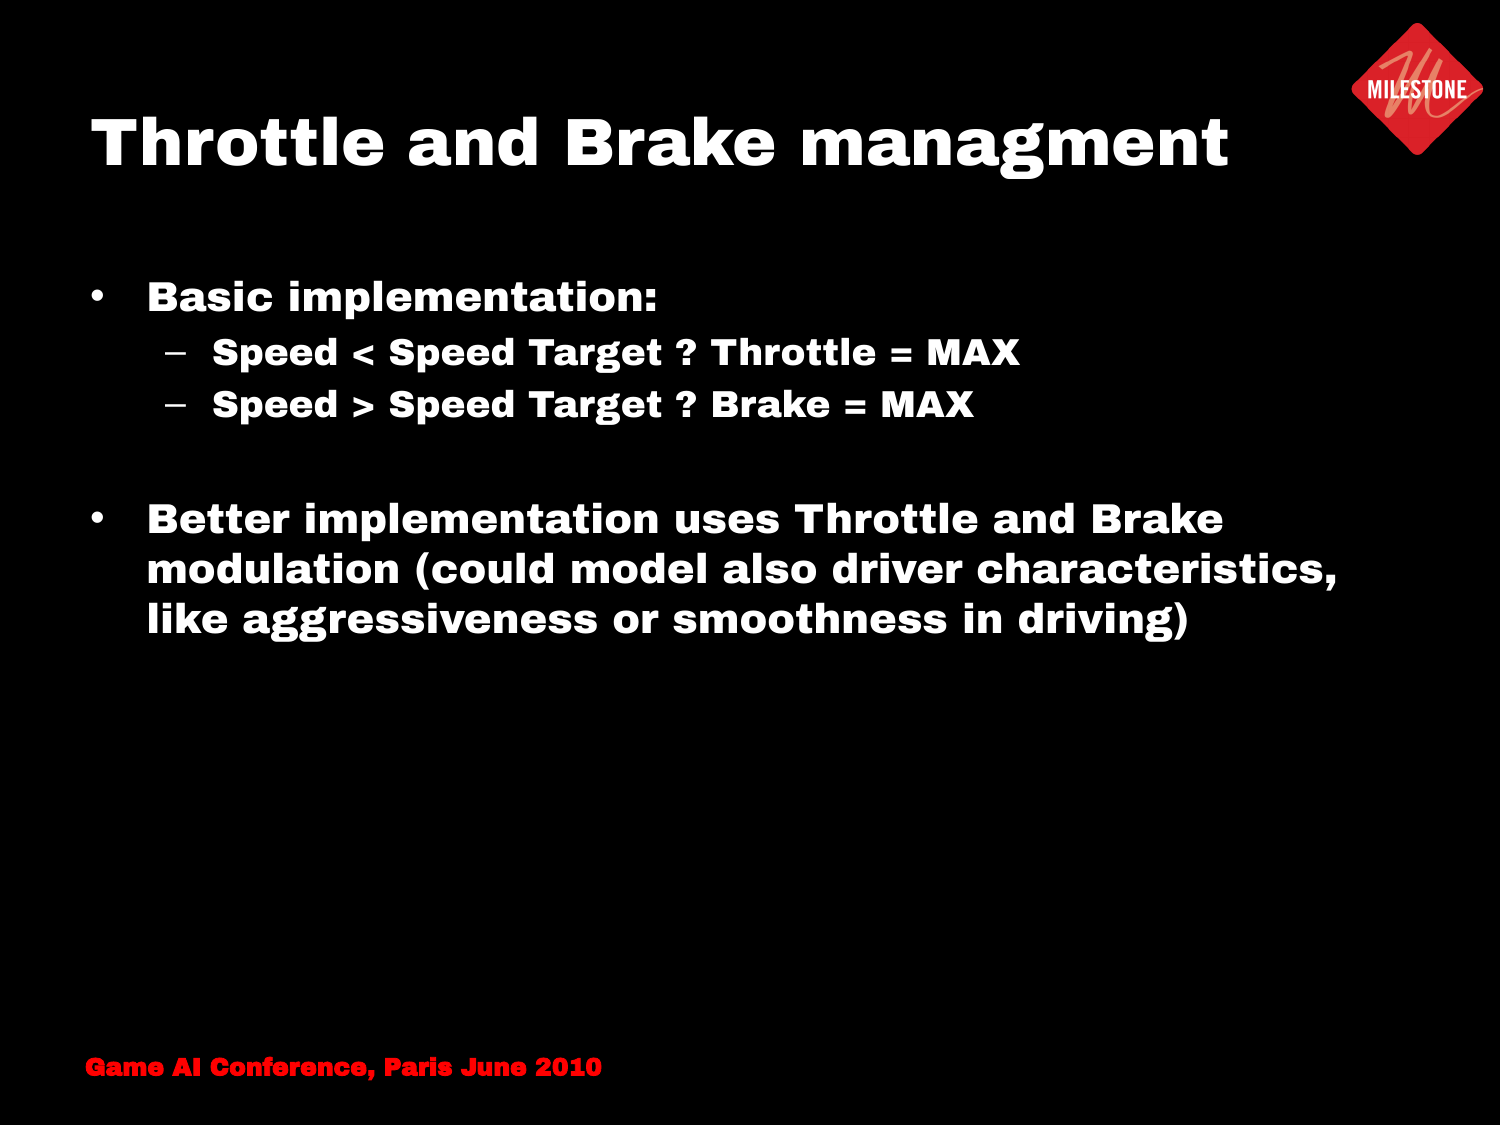

# Throttle and Brake managment
Basic implementation:
Speed < Speed Target ? Throttle = MAX
Speed > Speed Target ? Brake = MAX

Better implementation uses Throttle and Brake modulation (could model also driver characteristics, like aggressiveness or smoothness in driving)

Game AI Conference, Paris June 2010